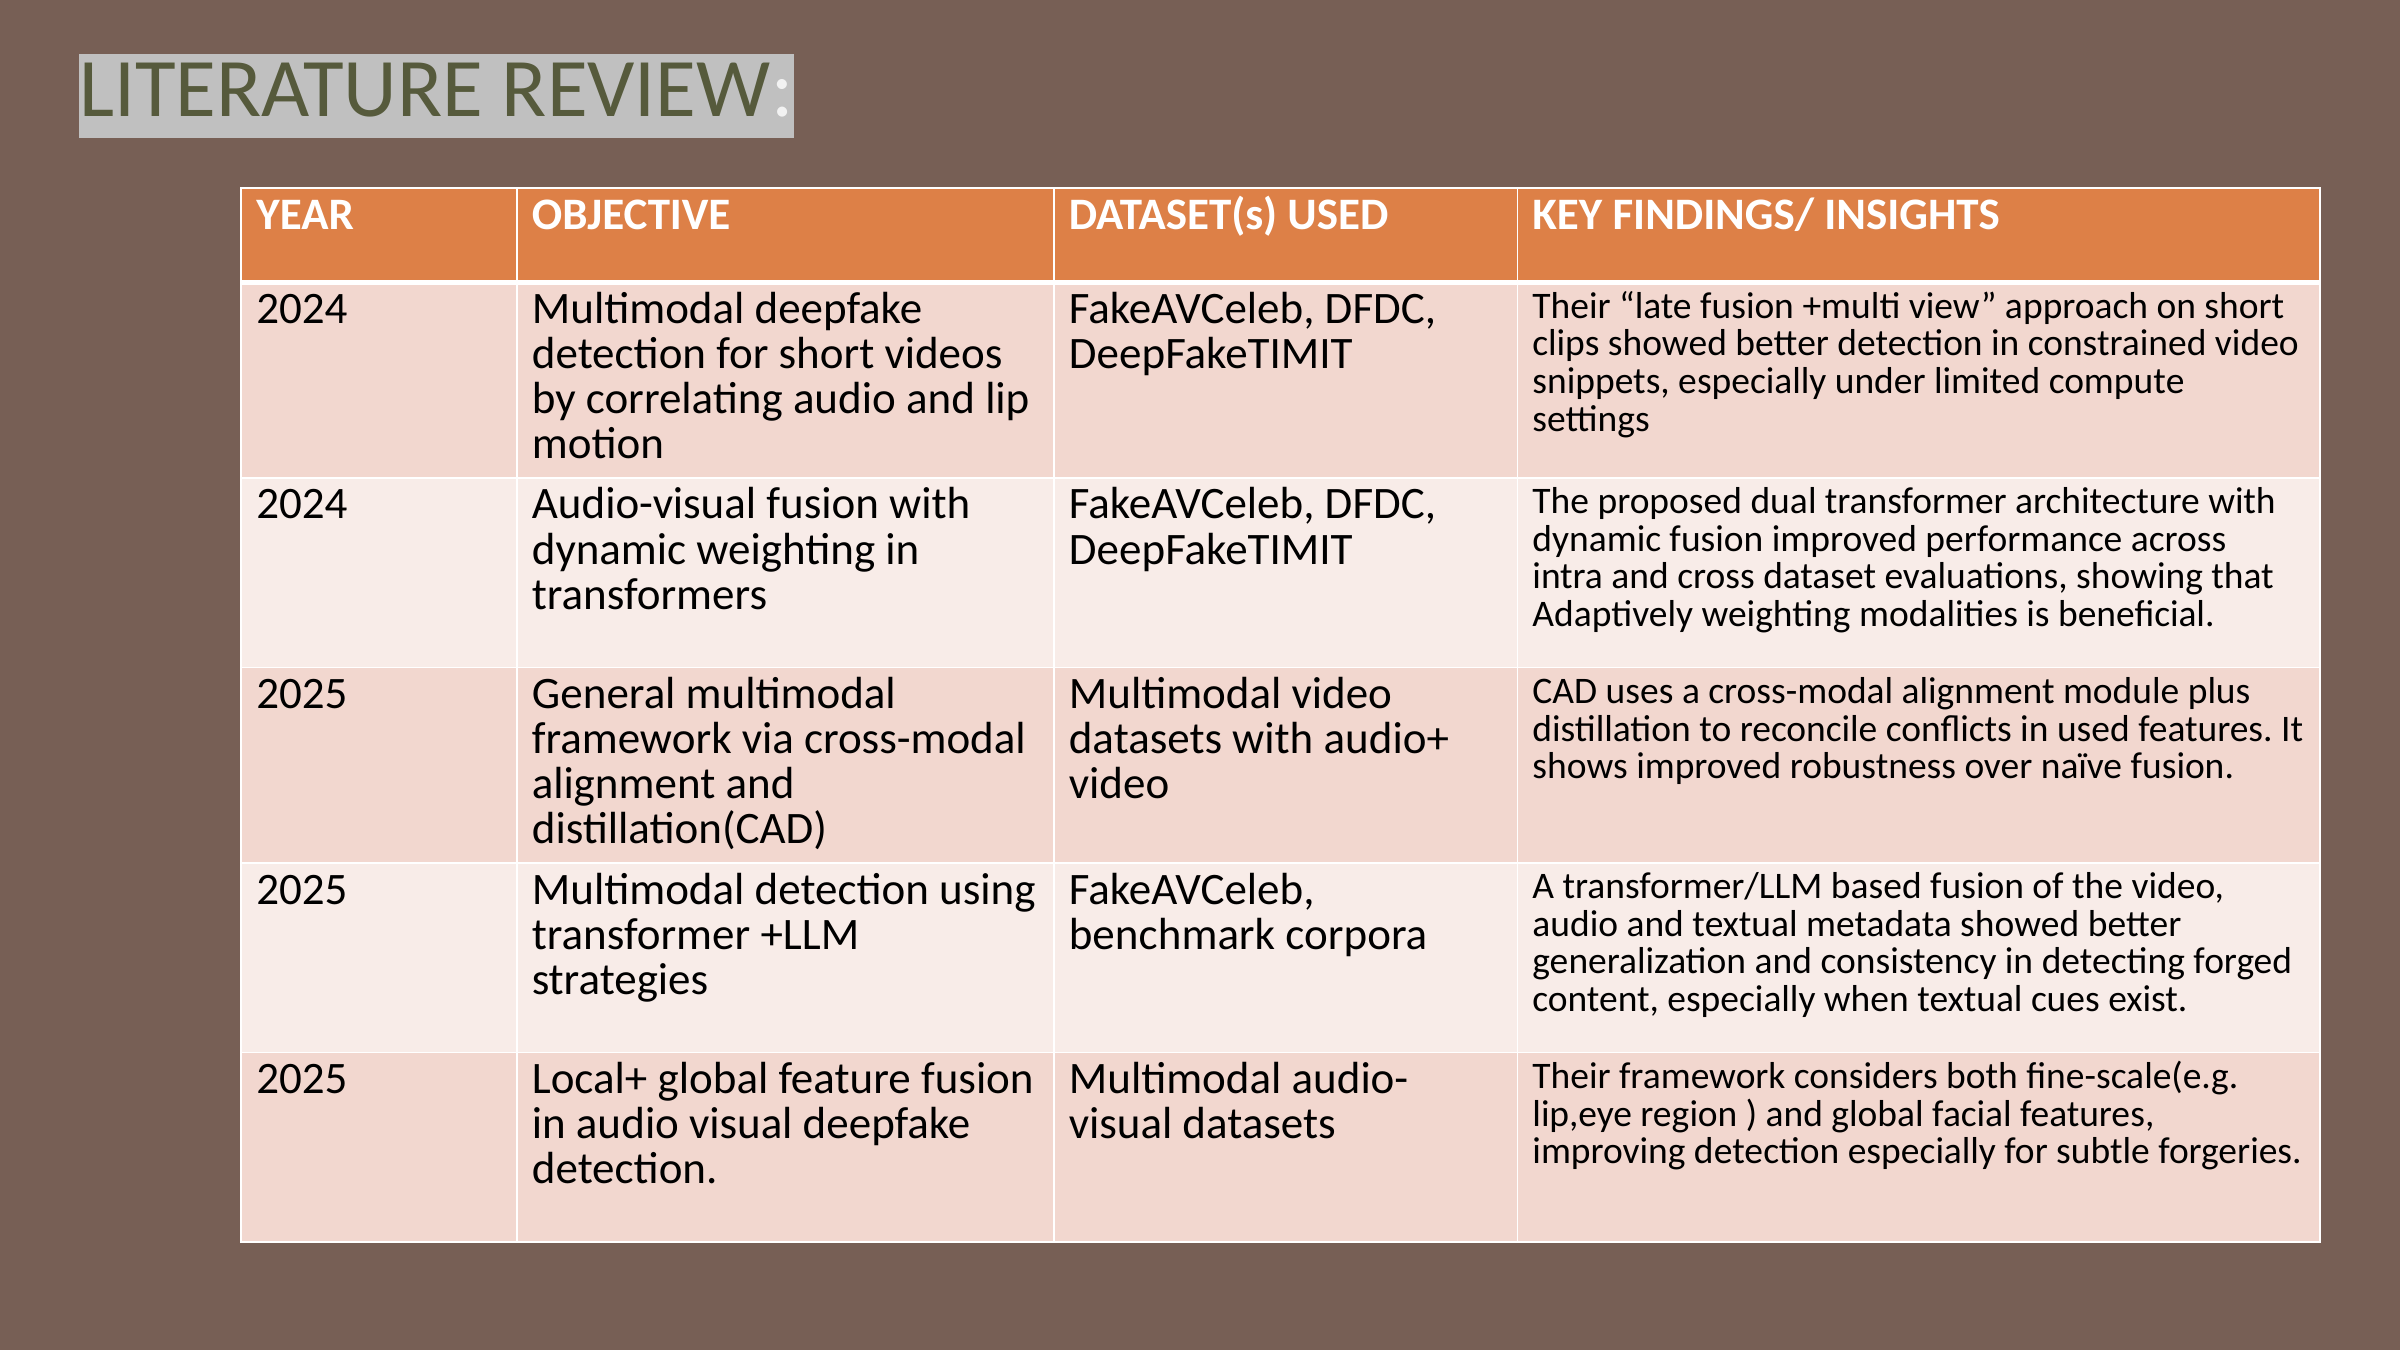

LITERATURE REVIEW:
| YEAR | OBJECTIVE | DATASET(s) USED | KEY FINDINGS/ INSIGHTS |
| --- | --- | --- | --- |
| 2024 | Multimodal deepfake detection for short videos by correlating audio and lip motion | FakeAVCeleb, DFDC, DeepFakeTIMIT | Their “late fusion +multi view” approach on short clips showed better detection in constrained video snippets, especially under limited compute settings |
| 2024 | Audio-visual fusion with dynamic weighting in transformers | FakeAVCeleb, DFDC, DeepFakeTIMIT | The proposed dual transformer architecture with dynamic fusion improved performance across intra and cross dataset evaluations, showing that Adaptively weighting modalities is beneficial. |
| 2025 | General multimodal framework via cross-modal alignment and distillation(CAD) | Multimodal video datasets with audio+ video | CAD uses a cross-modal alignment module plus distillation to reconcile conflicts in used features. It shows improved robustness over naïve fusion. |
| 2025 | Multimodal detection using transformer +LLM strategies | FakeAVCeleb, benchmark corpora | A transformer/LLM based fusion of the video, audio and textual metadata showed better generalization and consistency in detecting forged content, especially when textual cues exist. |
| 2025 | Local+ global feature fusion in audio visual deepfake detection. | Multimodal audio-visual datasets | Their framework considers both fine-scale(e.g. lip,eye region ) and global facial features, improving detection especially for subtle forgeries. |